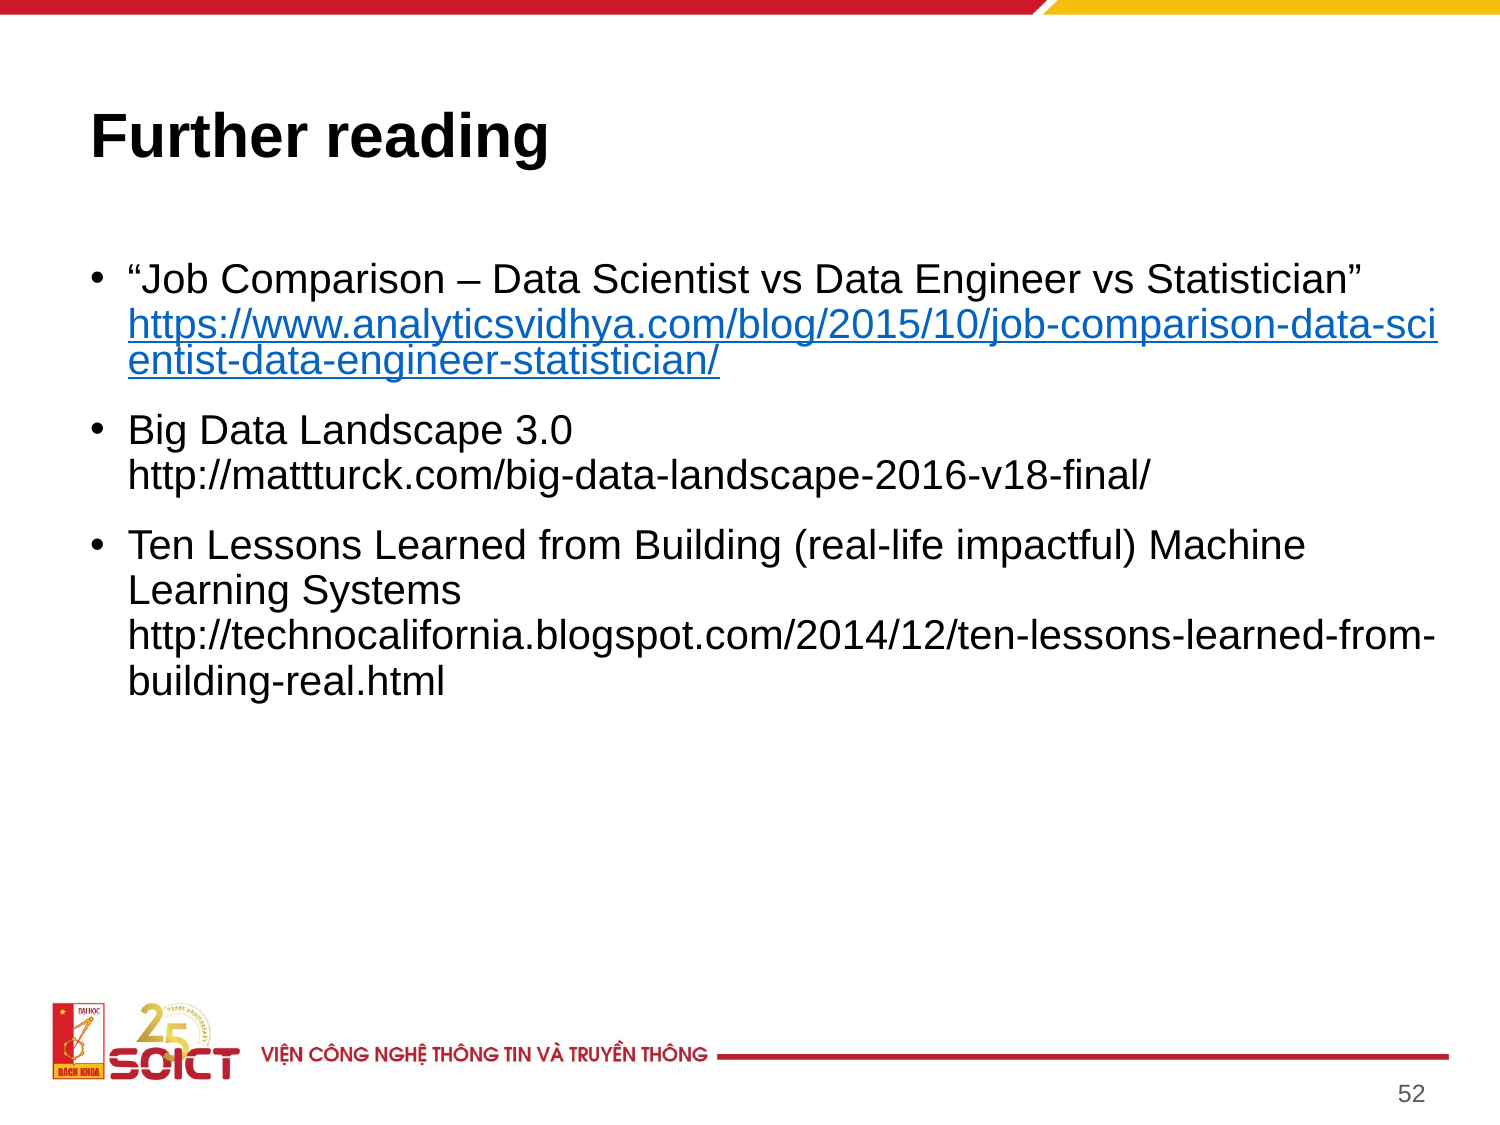

# Further reading
“Job Comparison – Data Scientist vs Data Engineer vs Statistician”
https://www.analyticsvidhya.com/blog/2015/10/job-comparison-data-scientist-data-engineer-statistician/
Big Data Landscape 3.0
http://mattturck.com/big-data-landscape-2016-v18-final/
Ten Lessons Learned from Building (real-life impactful) Machine Learning Systems
http://technocalifornia.blogspot.com/2014/12/ten-lessons-learned-from-building-real.html

52